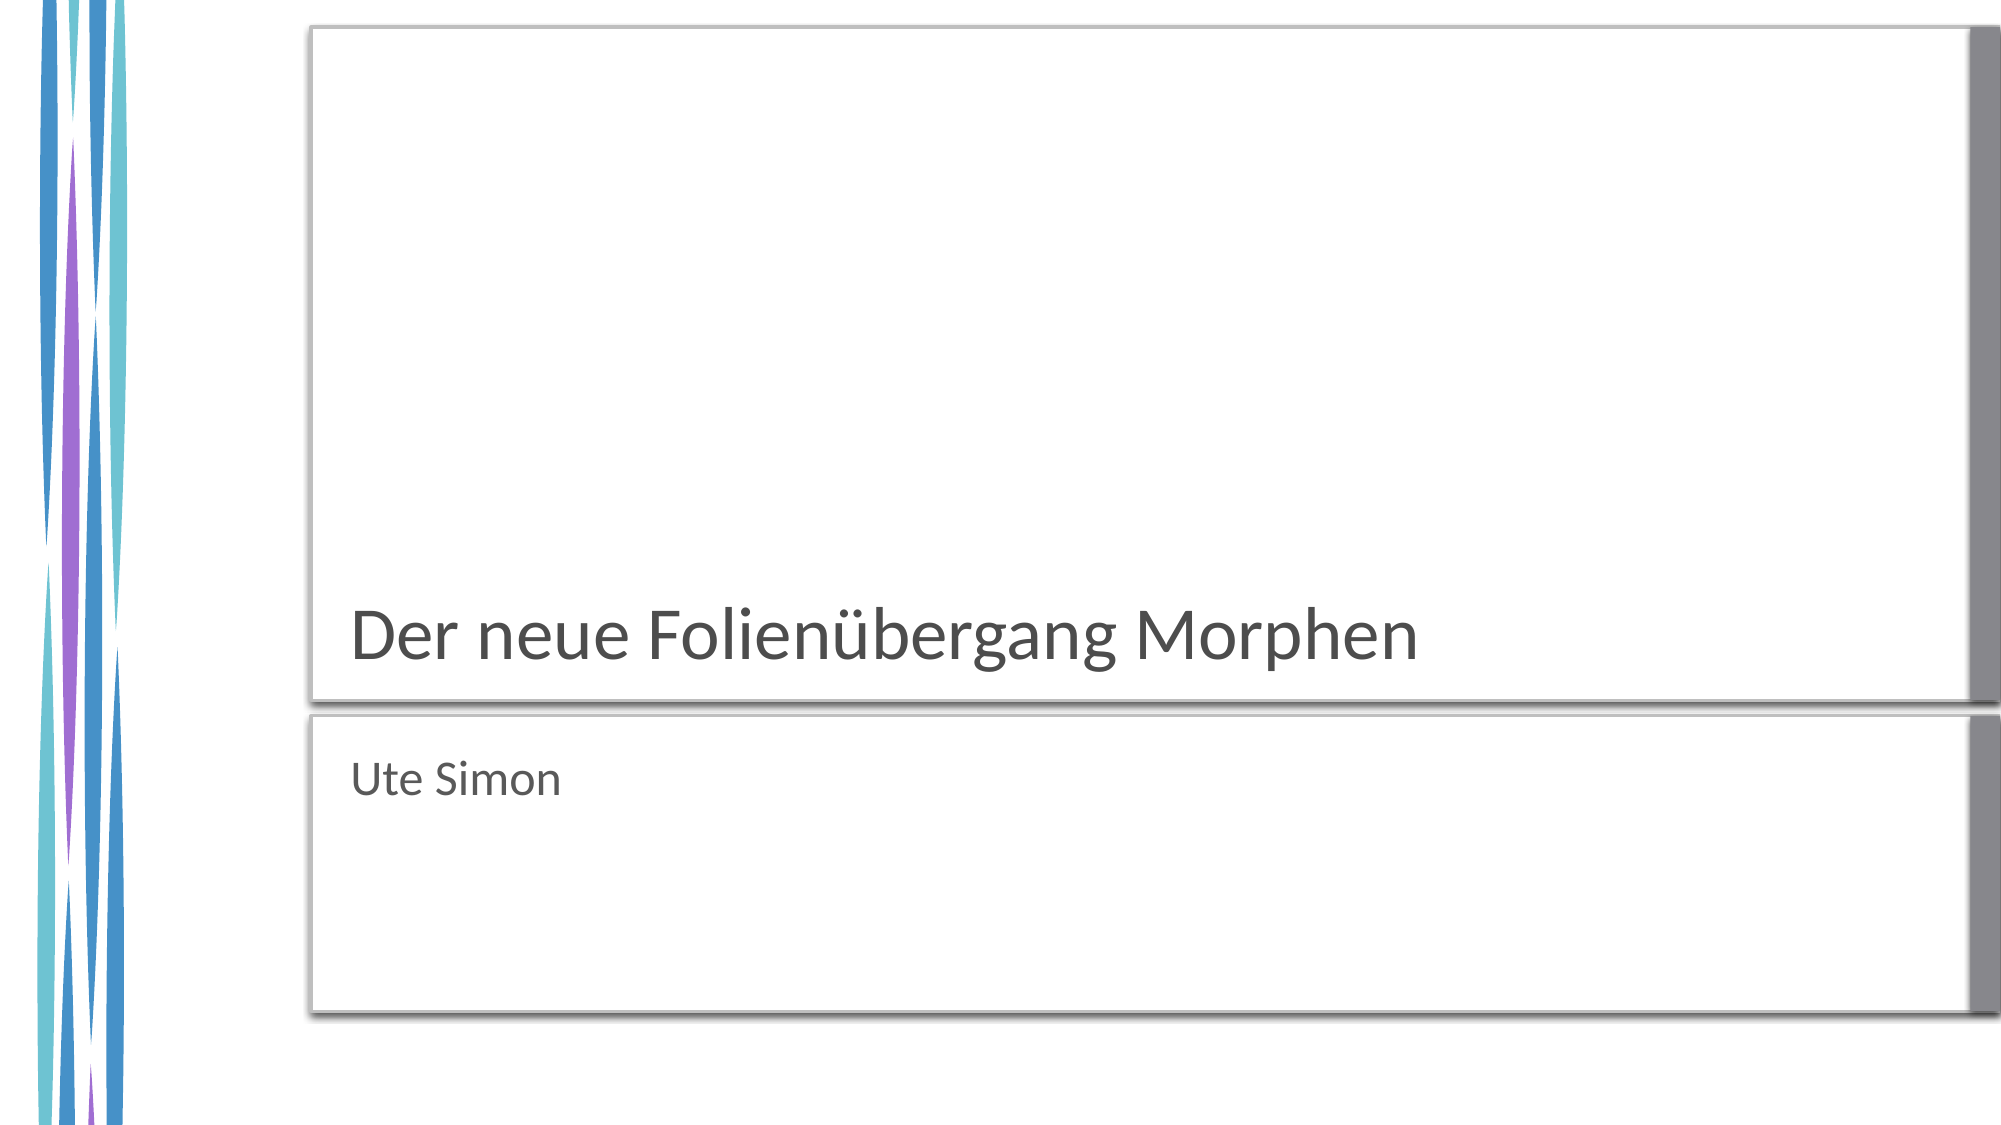

# Der neue Folienübergang Morphen
Ute Simon